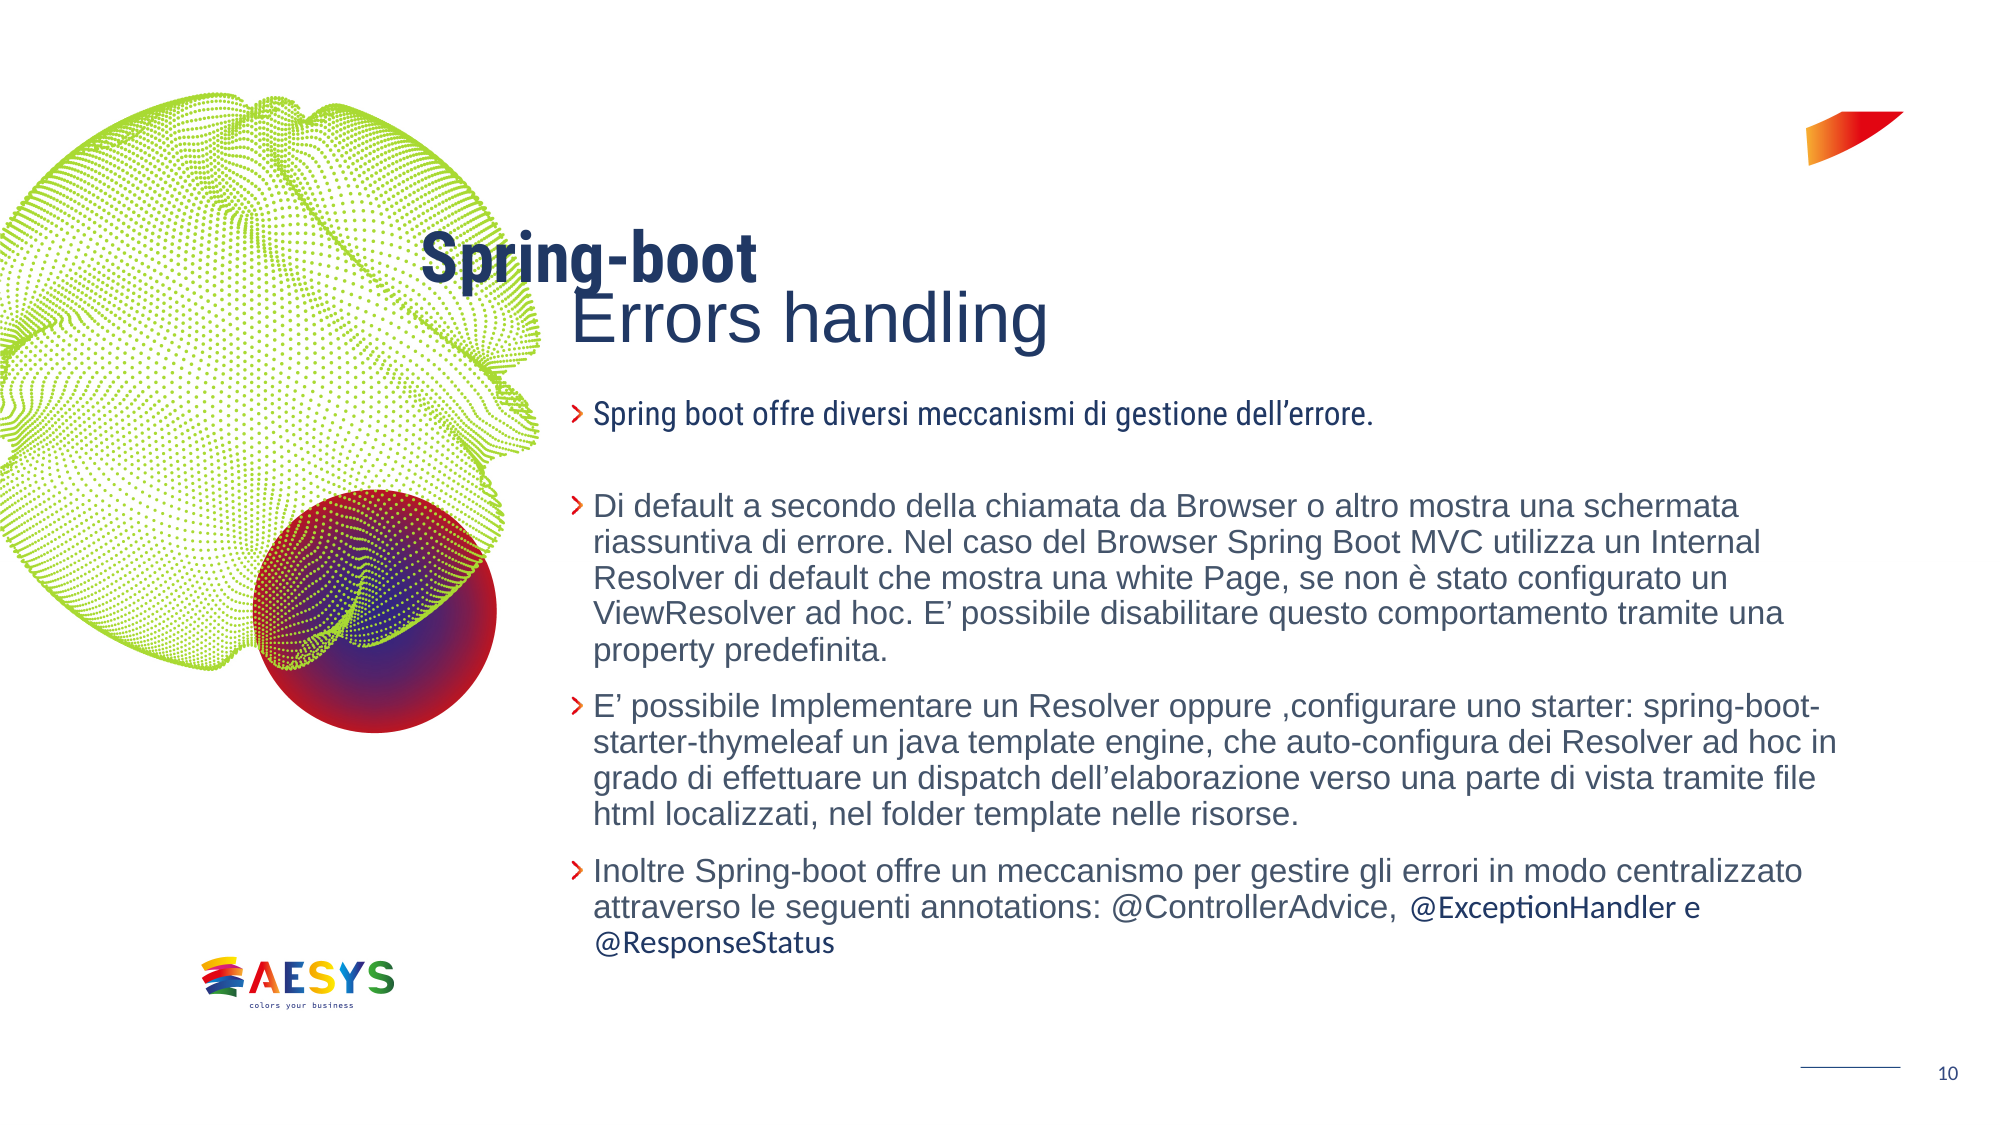

# Spring-boot Errors handling
Spring boot offre diversi meccanismi di gestione dell’errore.
Di default a secondo della chiamata da Browser o altro mostra una schermata riassuntiva di errore. Nel caso del Browser Spring Boot MVC utilizza un Internal Resolver di default che mostra una white Page, se non è stato configurato un ViewResolver ad hoc. E’ possibile disabilitare questo comportamento tramite una property predefinita.
E’ possibile Implementare un Resolver oppure ,configurare uno starter: spring-boot-starter-thymeleaf un java template engine, che auto-configura dei Resolver ad hoc in grado di effettuare un dispatch dell’elaborazione verso una parte di vista tramite file html localizzati, nel folder template nelle risorse.
Inoltre Spring-boot offre un meccanismo per gestire gli errori in modo centralizzato attraverso le seguenti annotations: @ControllerAdvice, @ExceptionHandler e @ResponseStatus

10